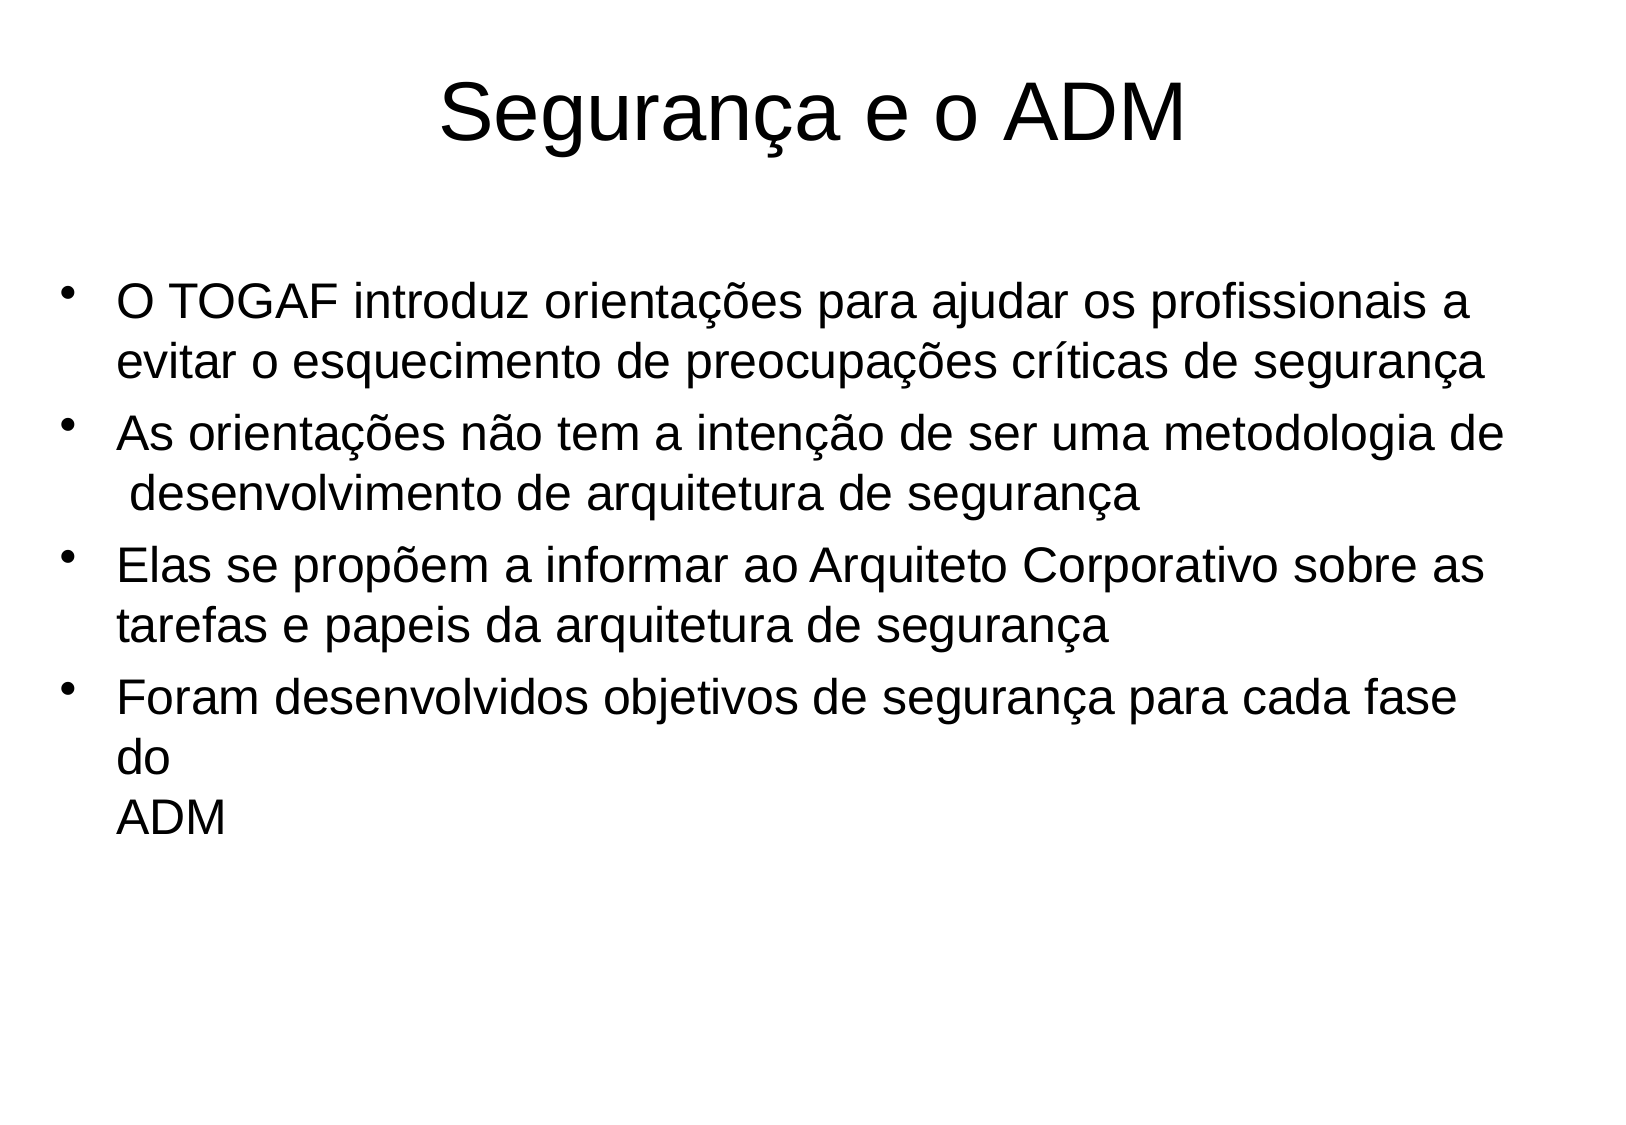

# Segurança e o ADM
O TOGAF introduz orientações para ajudar os profissionais a
evitar o esquecimento de preocupações críticas de segurança
As orientações não tem a intenção de ser uma metodologia de  desenvolvimento de arquitetura de segurança
Elas se propõem a informar ao Arquiteto Corporativo sobre as
tarefas e papeis da arquitetura de segurança
Foram desenvolvidos objetivos de segurança para cada fase do
ADM